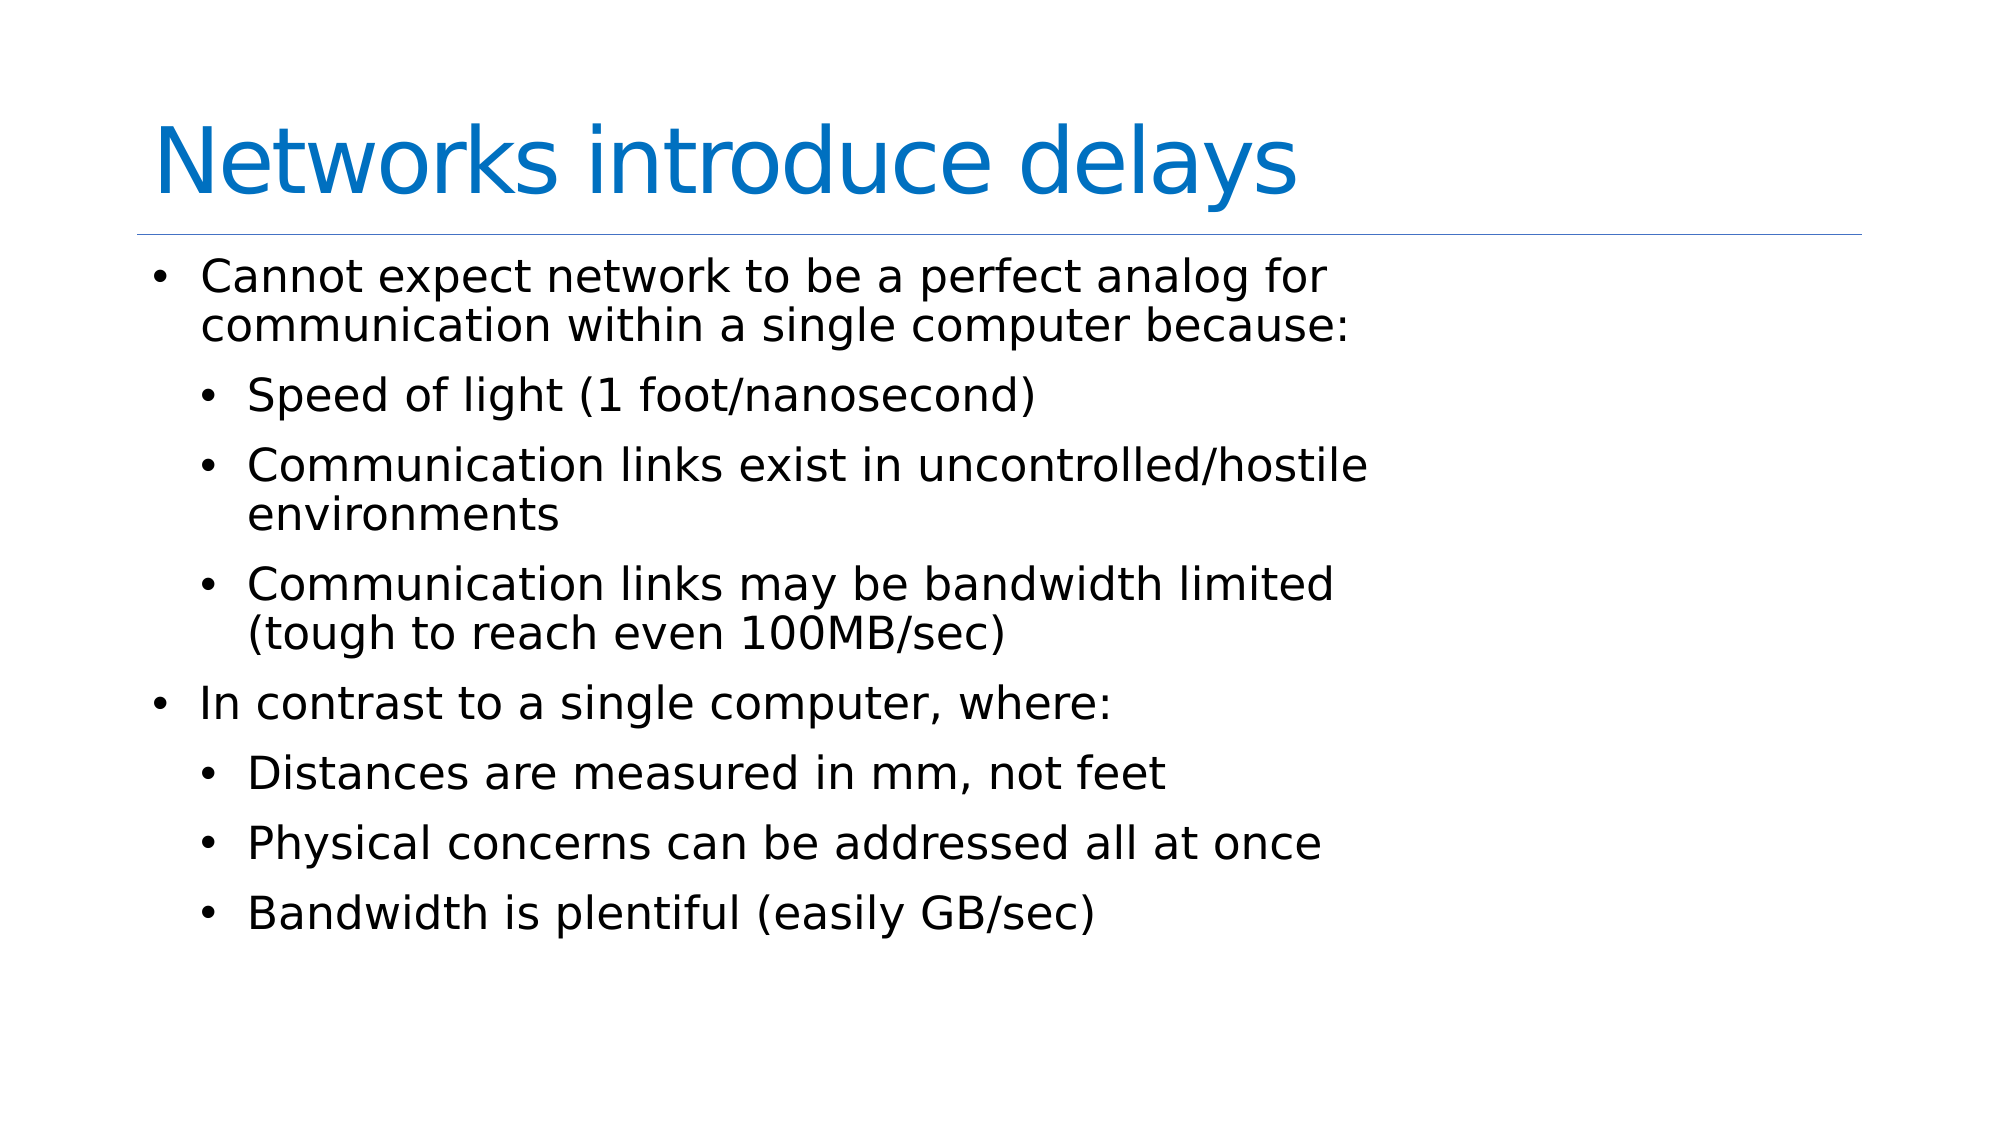

# Networks introduce delays
Cannot expect network to be a perfect analog for communication within a single computer because:
Speed of light (1 foot/nanosecond)
Communication links exist in uncontrolled/hostile environments
Communication links may be bandwidth limited (tough to reach even 100MB/sec)
In contrast to a single computer, where:
Distances are measured in mm, not feet
Physical concerns can be addressed all at once
Bandwidth is plentiful (easily GB/sec)